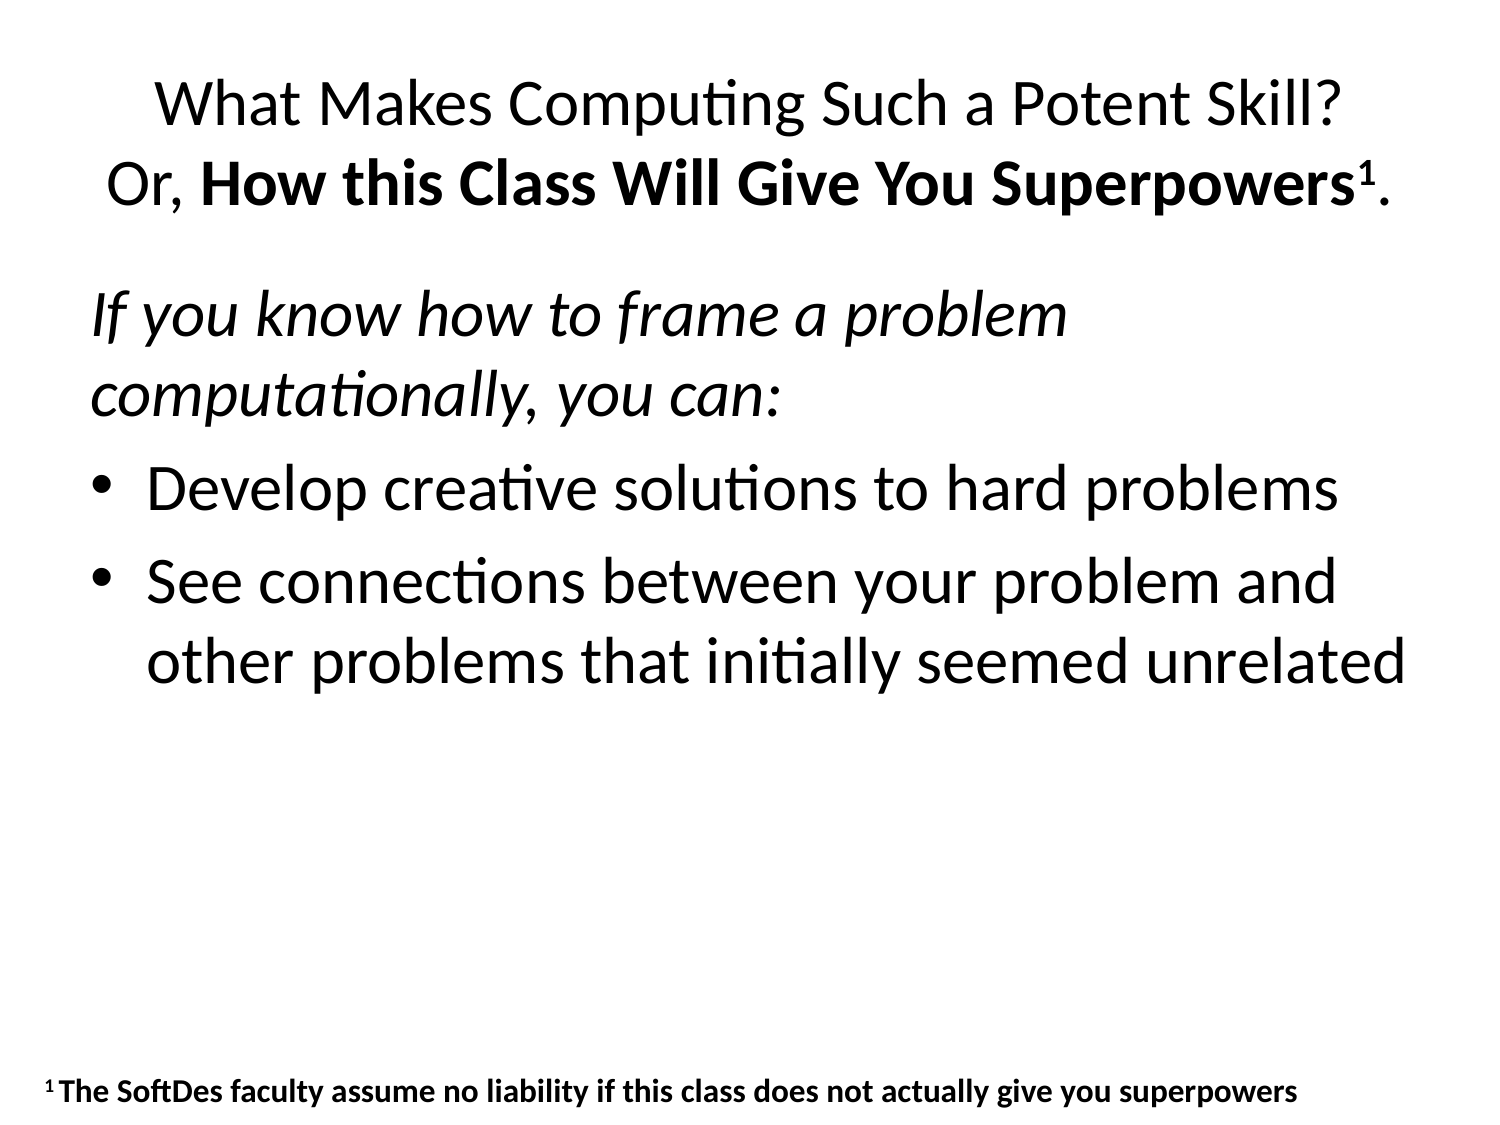

# What Makes Computing Such a Potent Skill? Or, How this Class Will Give You Superpowers1.
If you know how to frame a problem computationally, you can:
Develop creative solutions to hard problems
See connections between your problem and other problems that initially seemed unrelated
1 The SoftDes faculty assume no liability if this class does not actually give you superpowers